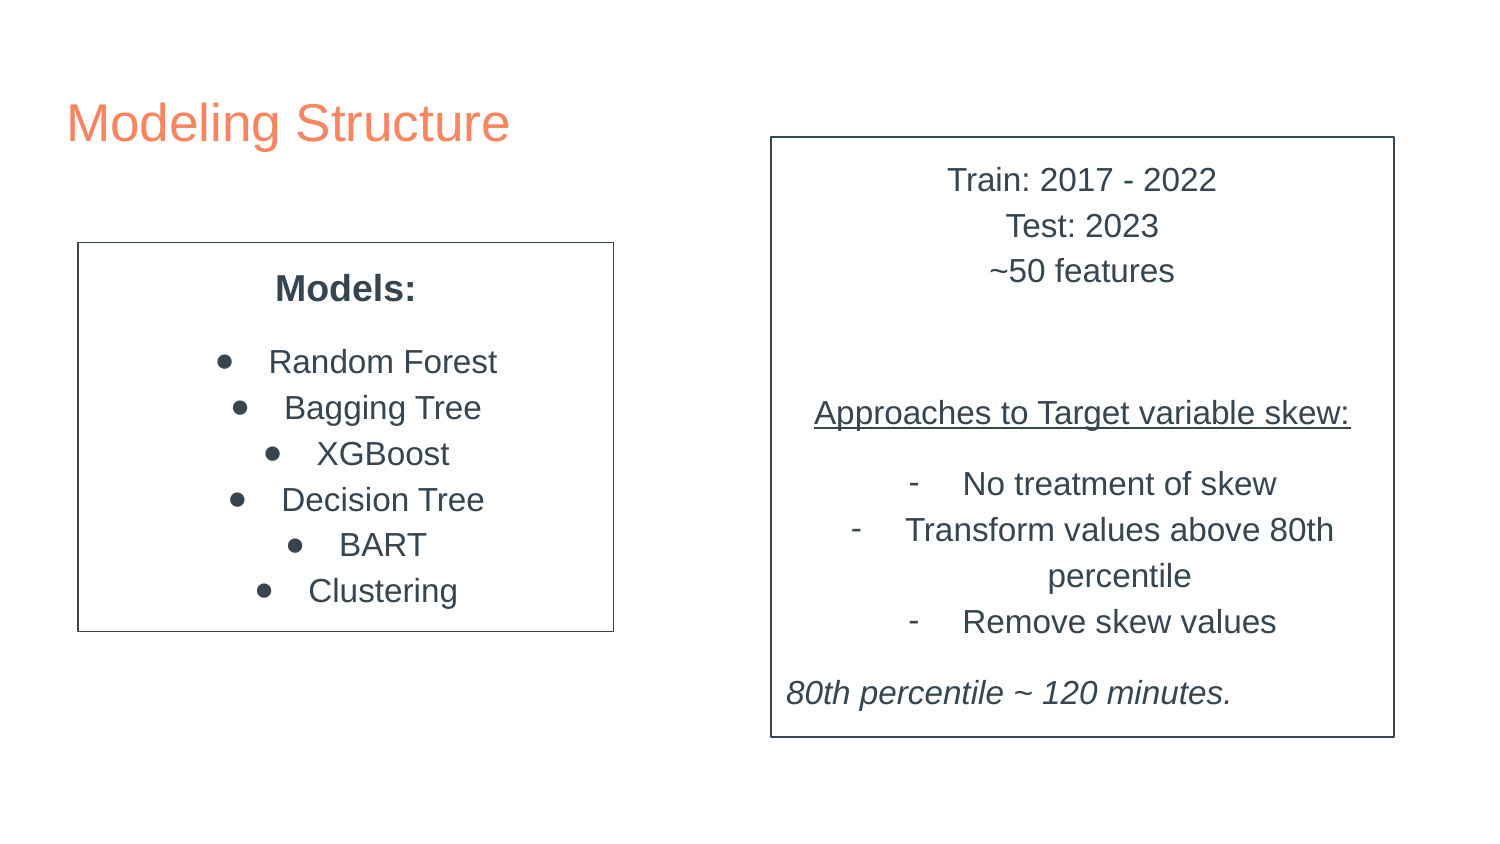

# Modeling Structure
Train: 2017 - 2022
Test: 2023
~50 features

Approaches to Target variable skew:
No treatment of skew
Transform values above 80th percentile
Remove skew values
80th percentile ~ 120 minutes.
Models:
Random Forest
Bagging Tree
XGBoost
Decision Tree
BART
Clustering